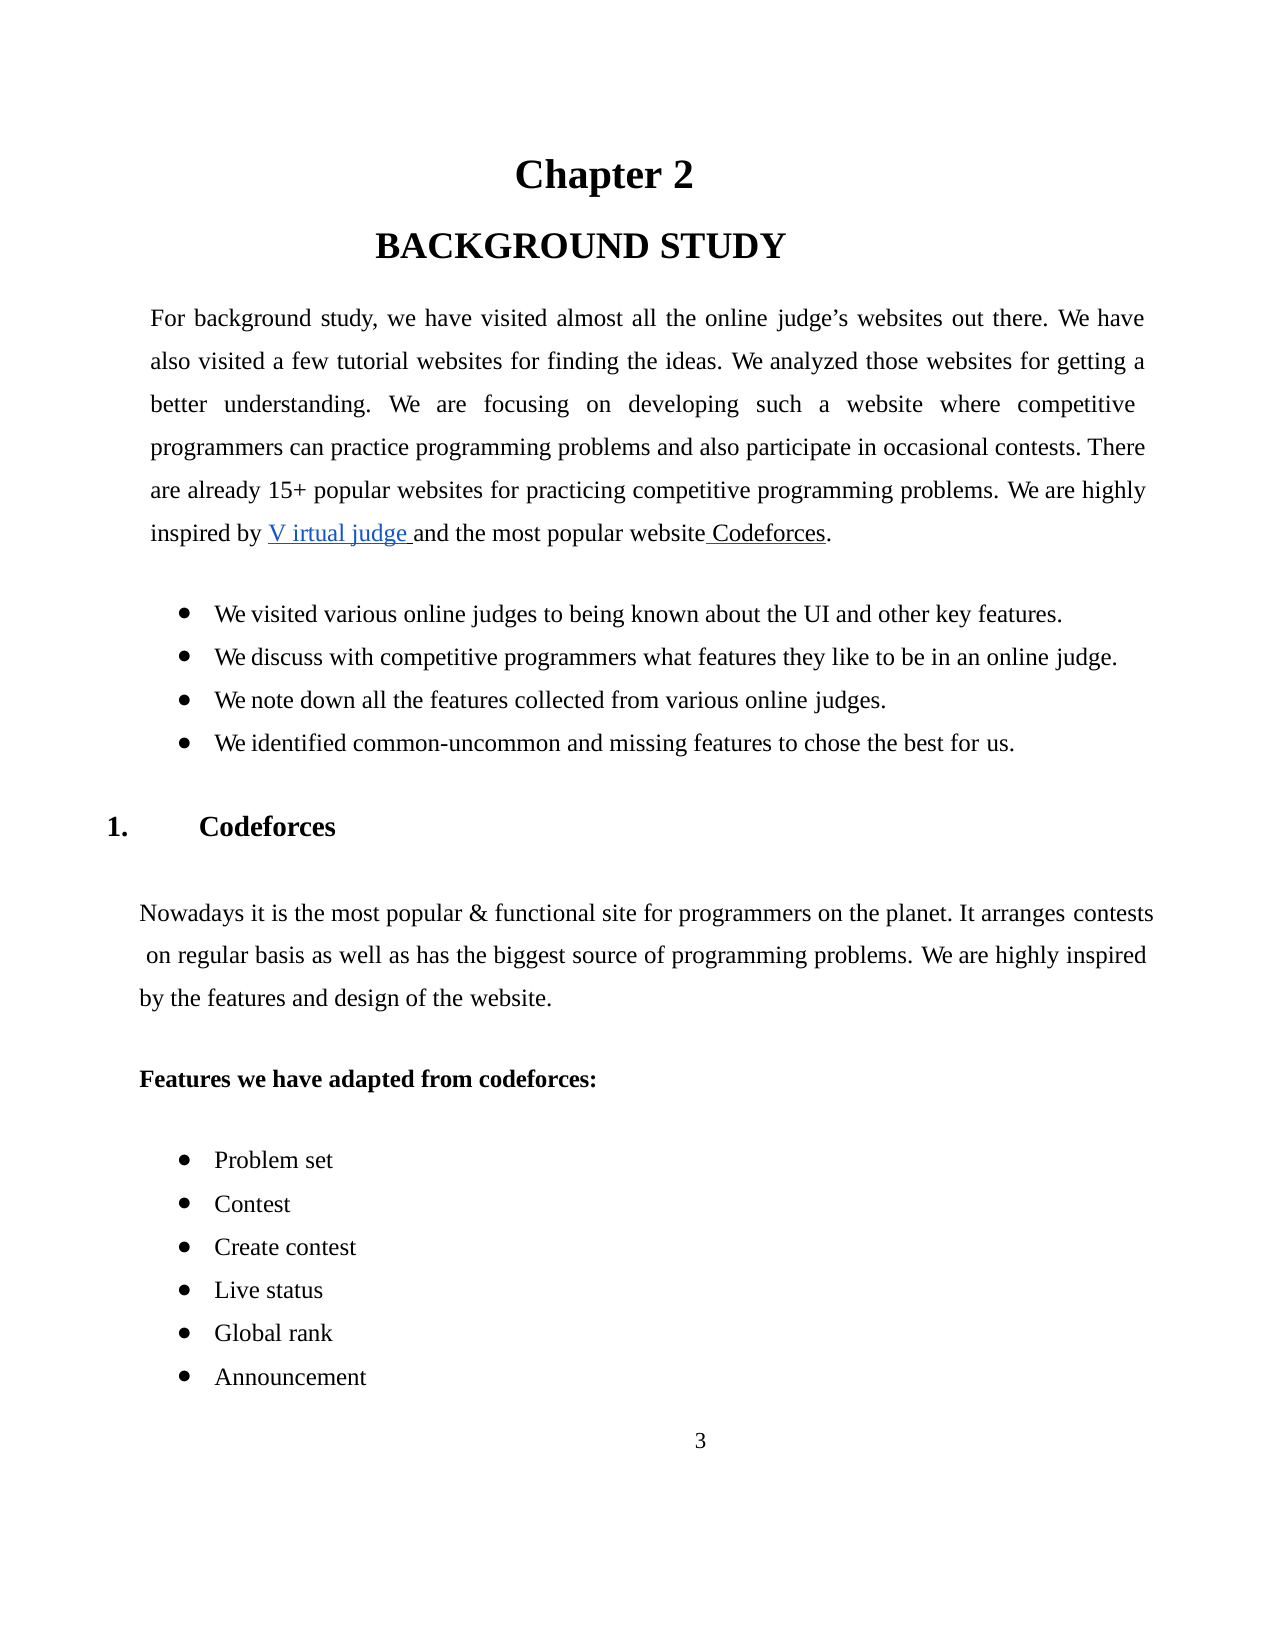

Chapter 2
BACKGROUND STUDY
For background study, we have visited almost all the online judge’s websites out there. We have  also visited a few tutorial websites for finding the ideas. We analyzed those websites for getting a  better understanding. We are focusing on developing such a website where competitive  programmers can practice programming problems and also participate in occasional contests. There  are already 15+ popular websites for practicing competitive programming problems. We are highly  inspired by V irtual judge and the most popular website Codeforces.

We visited various online judges to being known about the UI and other key features.
We discuss with competitive programmers what features they like to be in an online judge.
We note down all the features collected from various online judges.
We identified common-uncommon and missing features to chose the best for us.

Codeforces

Nowadays it is the most popular & functional site for programmers on the planet. It arranges contests  on regular basis as well as has the biggest source of programming problems. We are highly inspired  by the features and design of the website.

Features we have adapted from codeforces:

Problem set
Contest
Create contest
Live status
Global rank
Announcement
3